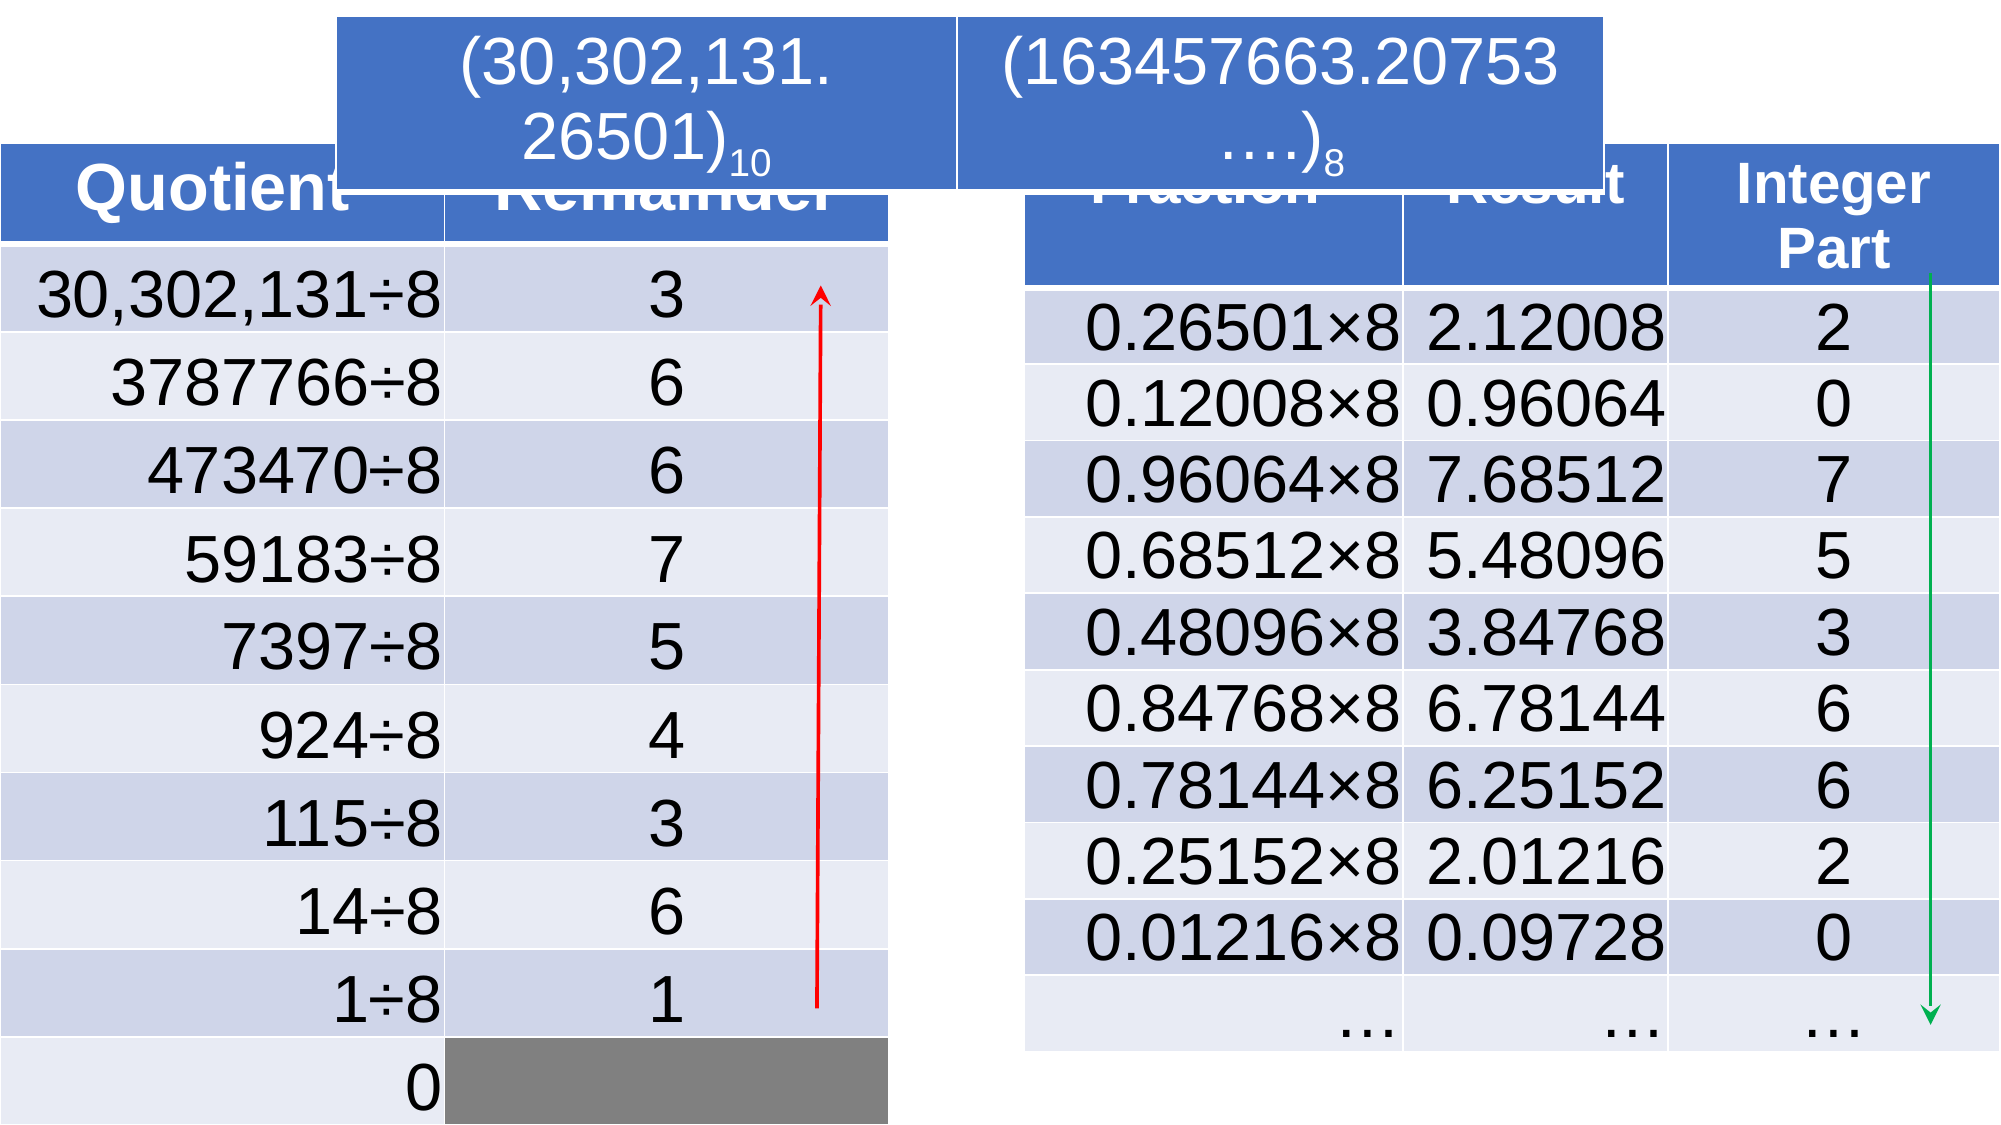

| (30,302,131. 26501)10 | (163457663.20753….)8 |
| --- | --- |
| Quotient | Remainder |
| --- | --- |
| 30,302,131÷8 | 3 |
| 3787766÷8 | 6 |
| 473470÷8 | 6 |
| 59183÷8 | 7 |
| 7397÷8 | 5 |
| 924÷8 | 4 |
| 115÷8 | 3 |
| 14÷8 | 6 |
| 1÷8 | 1 |
| 0 |  |
| Fraction | Result | Integer Part |
| --- | --- | --- |
| 0.26501×8 | 2.12008 | 2 |
| 0.12008×8 | 0.96064 | 0 |
| 0.96064×8 | 7.68512 | 7 |
| 0.68512×8 | 5.48096 | 5 |
| 0.48096×8 | 3.84768 | 3 |
| 0.84768×8 | 6.78144 | 6 |
| 0.78144×8 | 6.25152 | 6 |
| 0.25152×8 | 2.01216 | 2 |
| 0.01216×8 | 0.09728 | 0 |
| … | … | … |